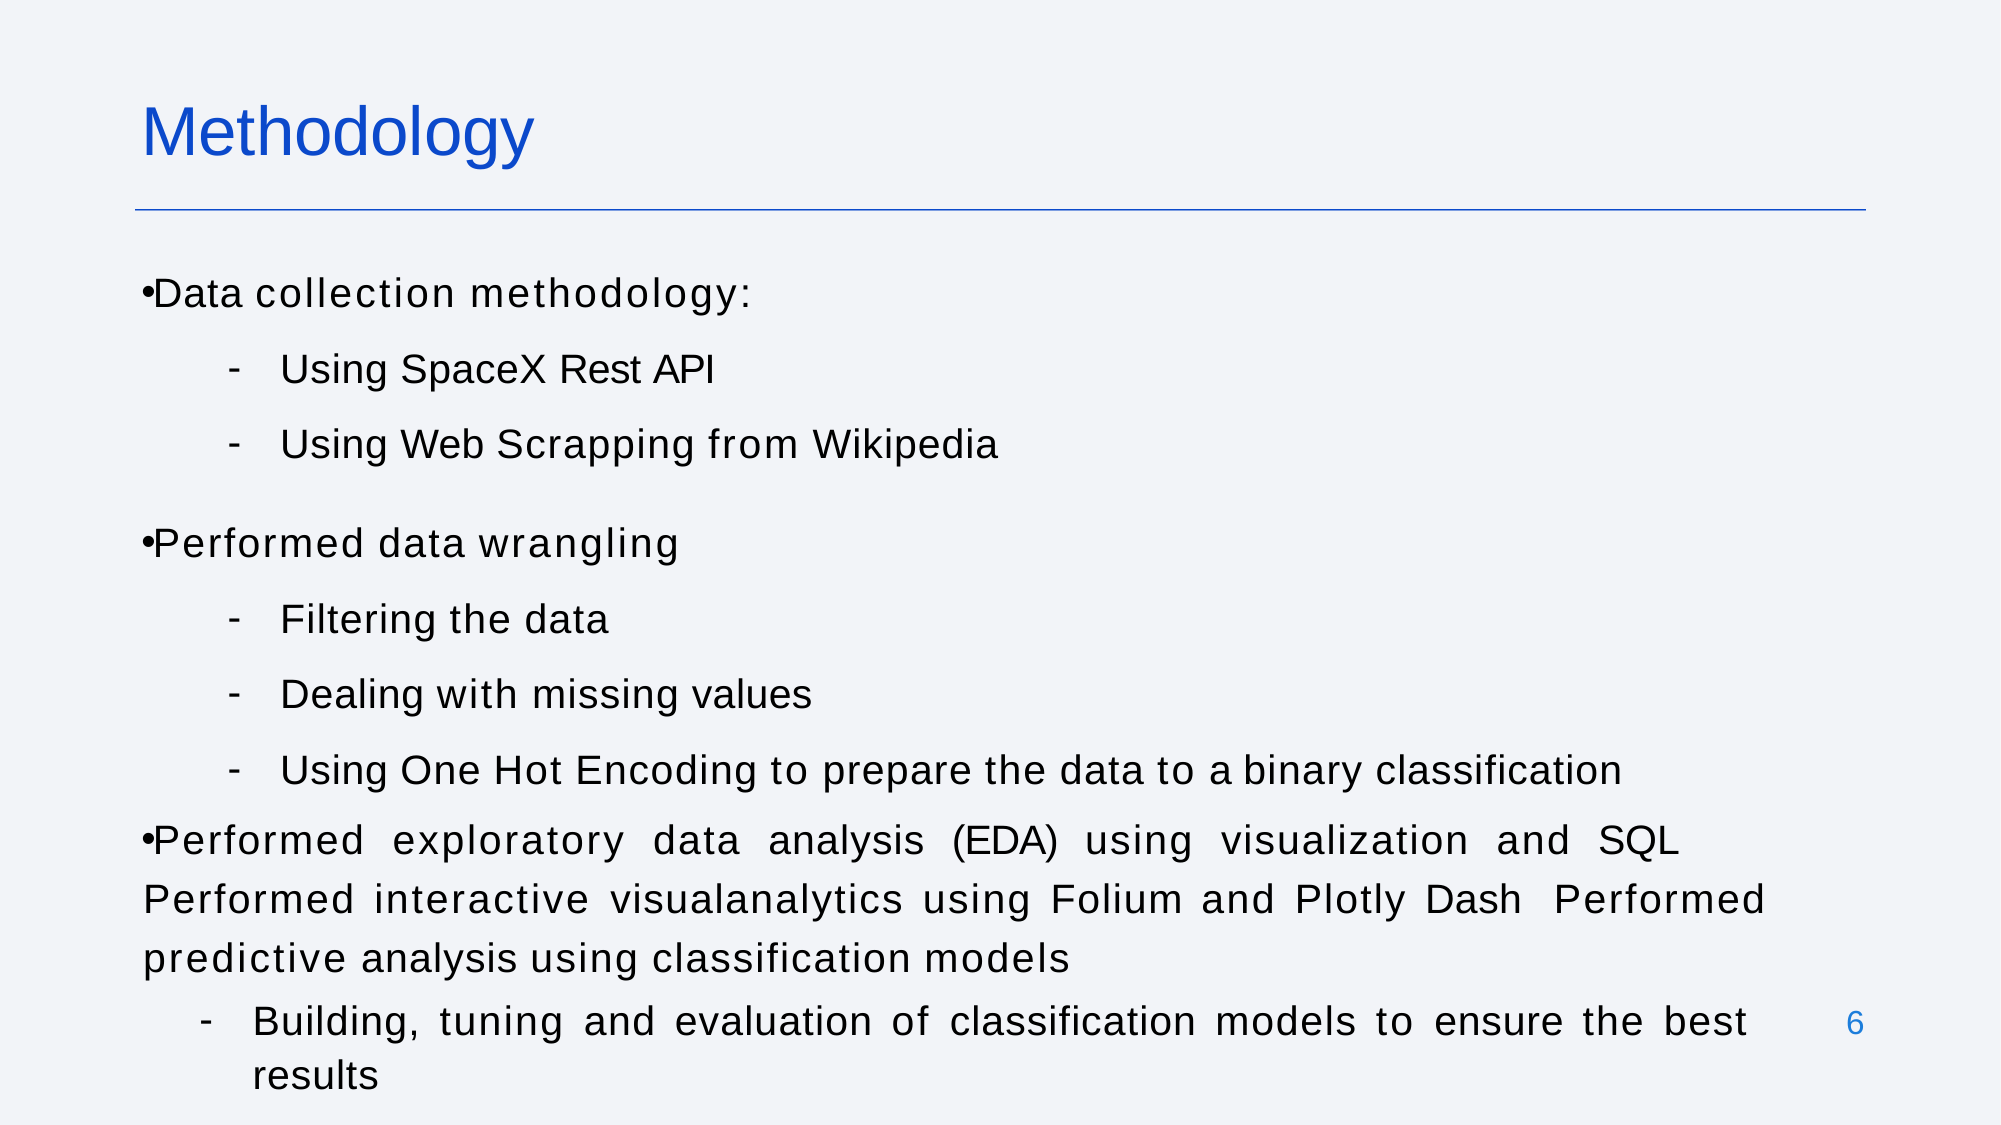

Methodology
Data collection methodology:
Using SpaceX Rest API
Using Web Scrapping from Wikipedia
Performed data wrangling
Filtering the data
Dealing with missing values
Using One Hot Encoding to prepare the data to a binary classification
Performed exploratory data analysis (EDA) using visualization and SQL        Performed interactive visualanalytics using Folium and Plotly Dash  Performed predictive analysis using classification models
Building, tuning and evaluation of classification models to ensure the best  results

6